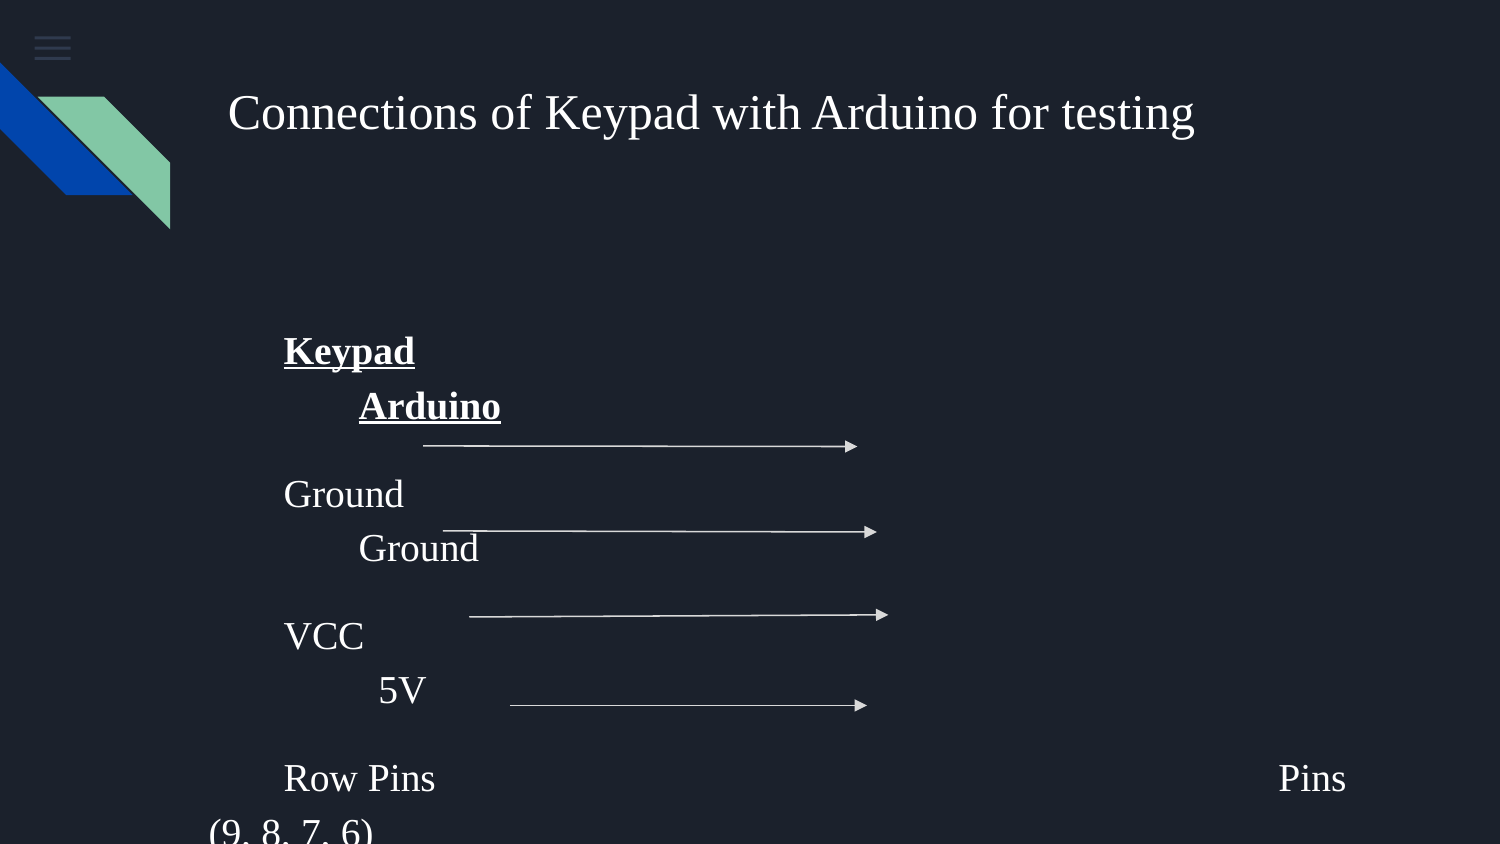

# Connections of Keypad with Arduino for testing

Keypad							Arduino
Ground 							Ground
VCC							  5V
Row Pins						  Pins (9, 8, 7, 6)
Column Pins						 Pins (5, 4, 3, 2)